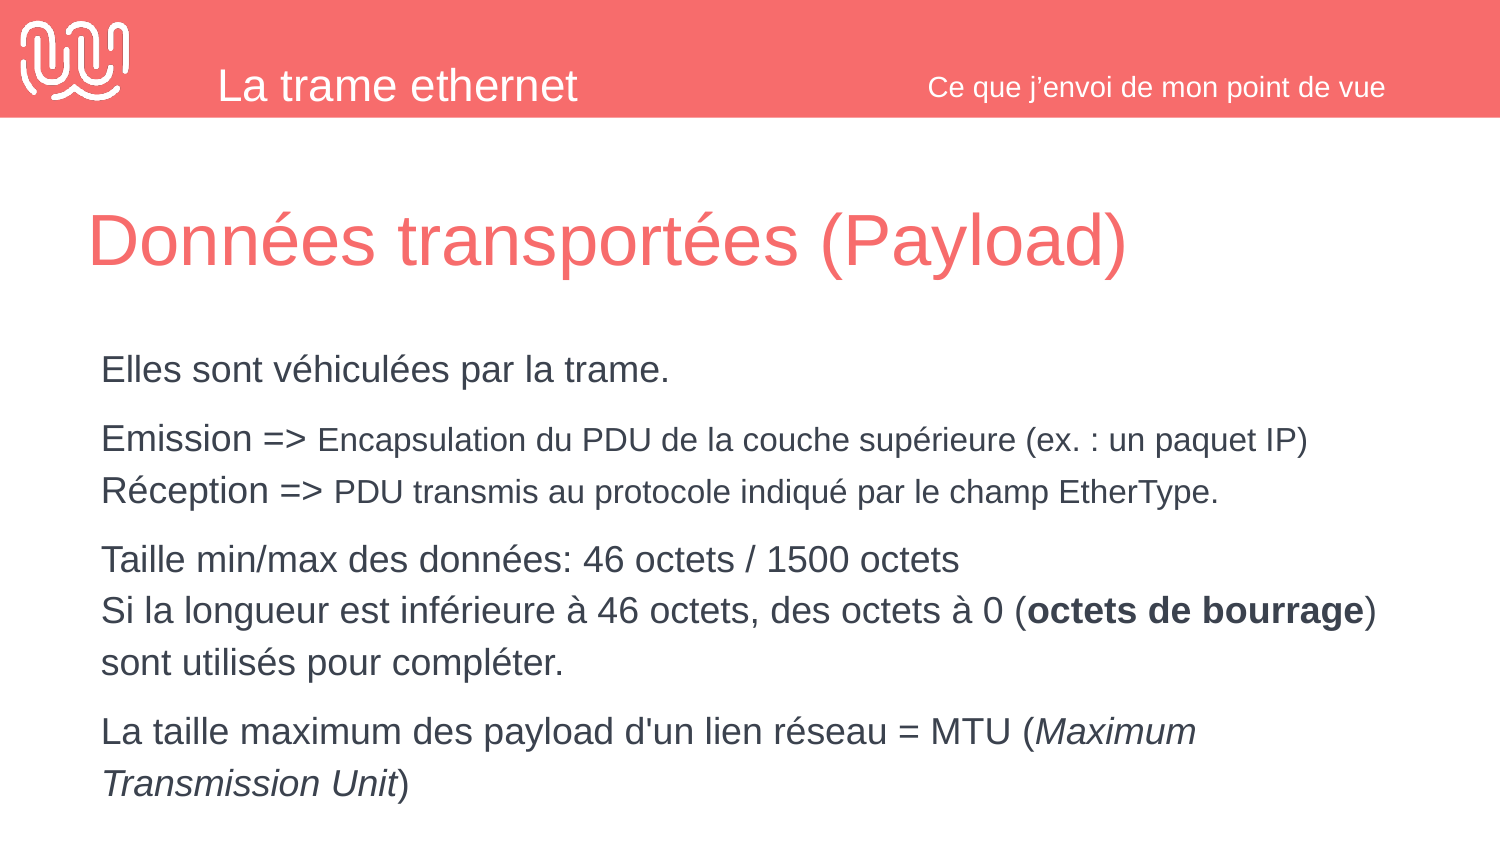

La trame ethernet
Ce que j’envoi de mon point de vue
Données transportées (Payload)
Elles sont véhiculées par la trame.

Emission => Encapsulation du PDU de la couche supérieure (ex. : un paquet IP)
Réception => PDU transmis au protocole indiqué par le champ EtherType.

Taille min/max des données: 46 octets / 1500 octets
Si la longueur est inférieure à 46 octets, des octets à 0 (octets de bourrage) sont utilisés pour compléter.

La taille maximum des payload d'un lien réseau = MTU (Maximum Transmission Unit)